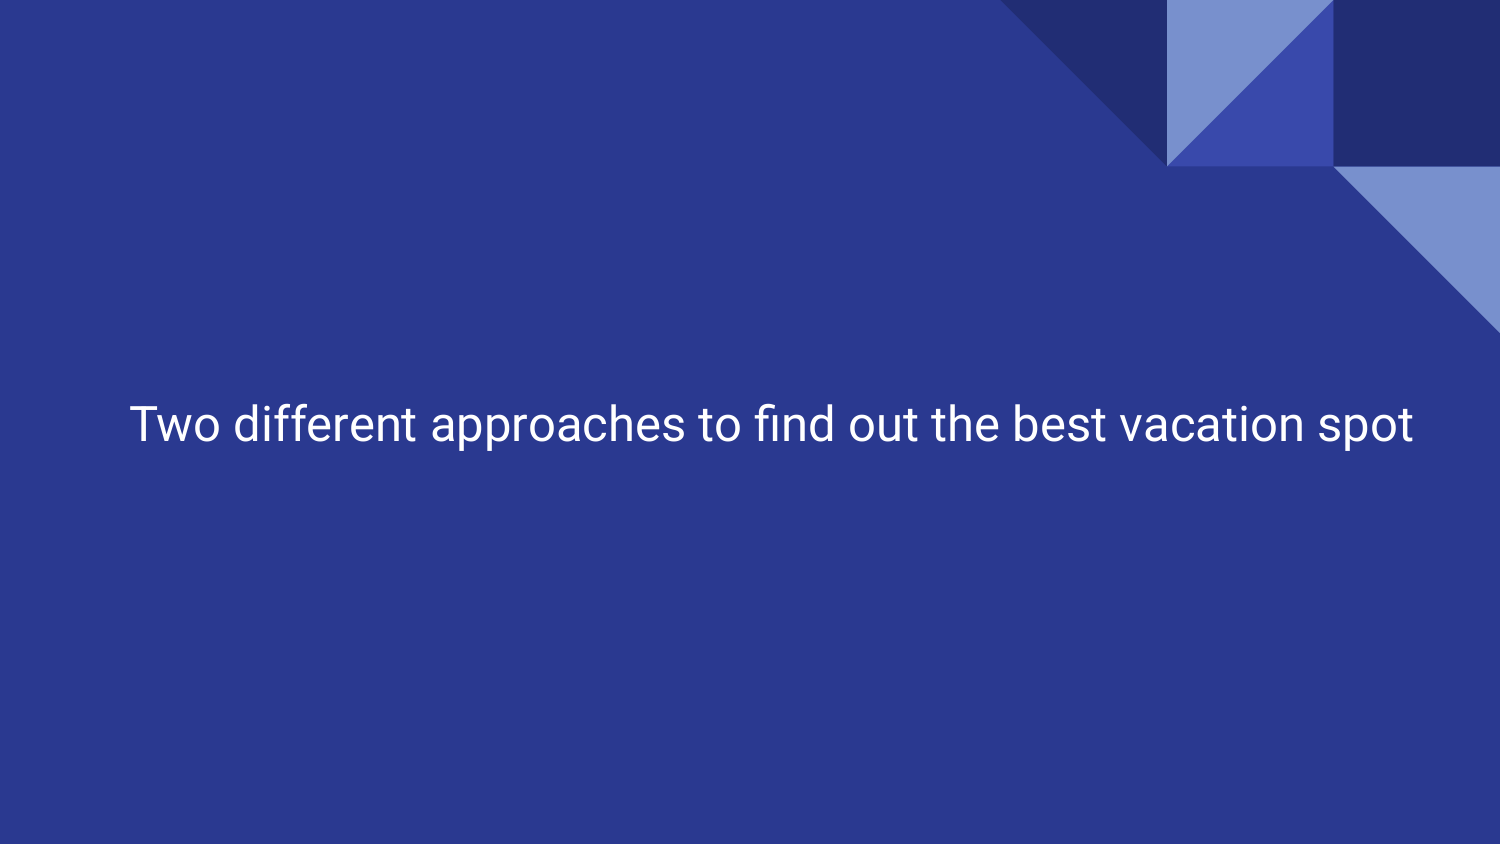

# Two different approaches to find out the best vacation spot